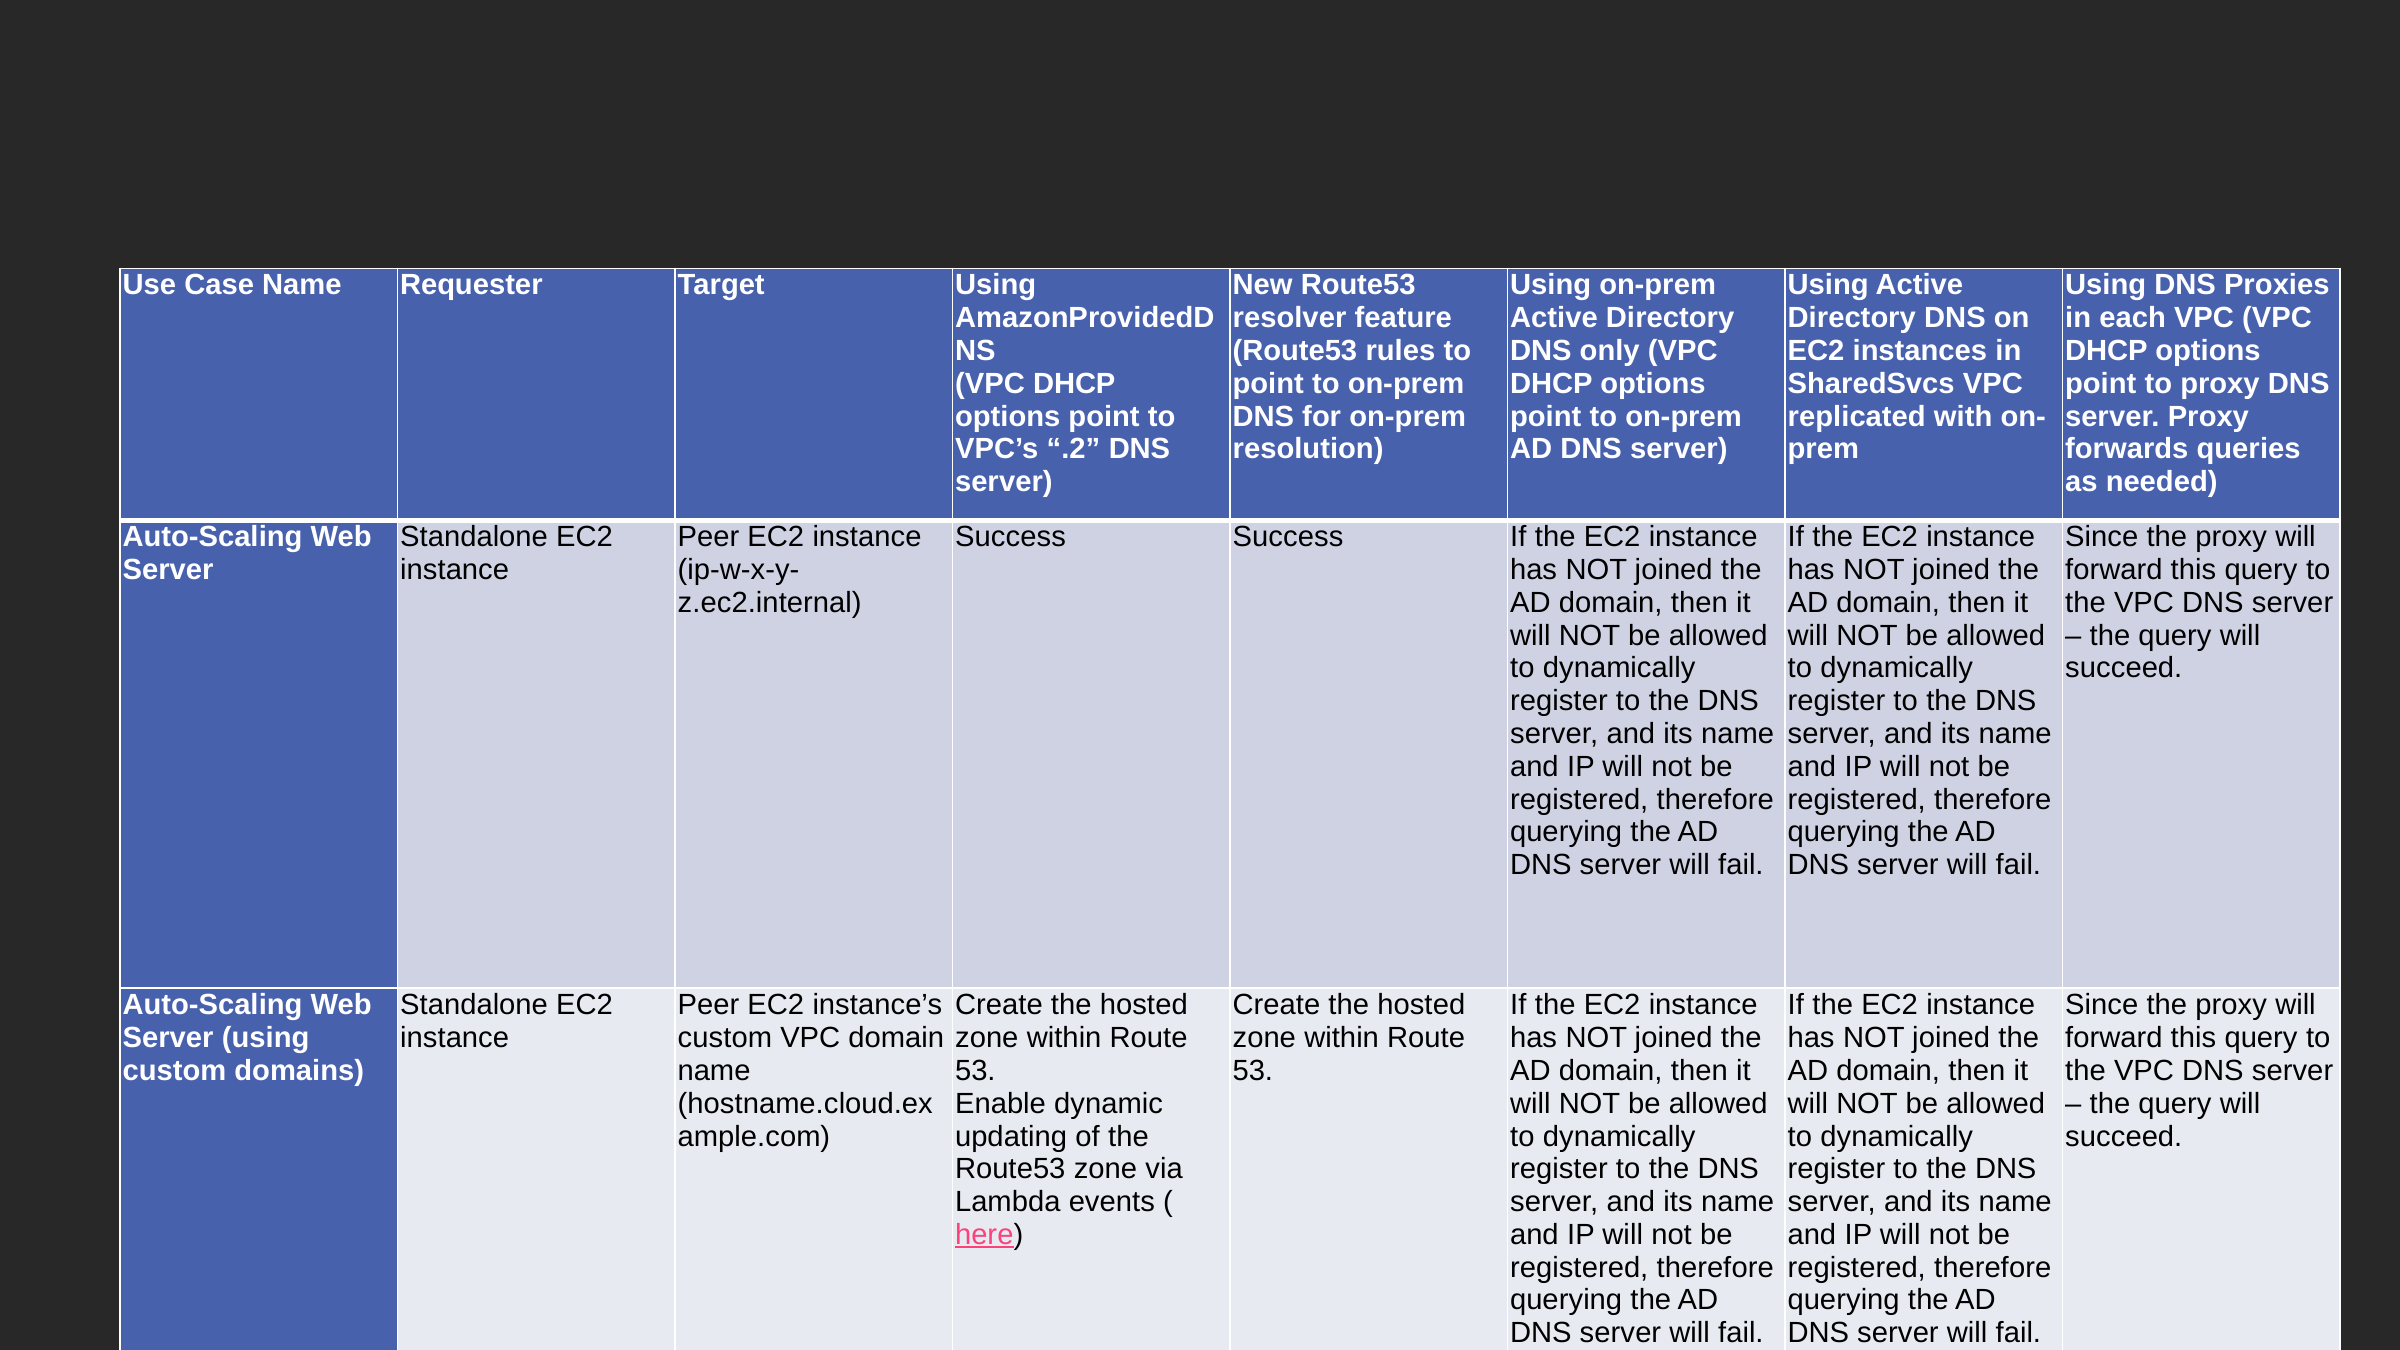

#
| Use Case Name | Requester | Target | Using AmazonProvidedDNS (VPC DHCP options point to VPC’s “.2” DNS server) | New Route53 resolver feature (Route53 rules to point to on-prem DNS for on-prem resolution) | Using on-prem Active Directory DNS only (VPC DHCP options point to on-prem AD DNS server) | Using Active Directory DNS on EC2 instances in SharedSvcs VPC replicated with on-prem | Using DNS Proxies in each VPC (VPC DHCP options point to proxy DNS server. Proxy forwards queries as needed) |
| --- | --- | --- | --- | --- | --- | --- | --- |
| Auto-Scaling Web Server | Standalone EC2 instance | Peer EC2 instance (ip-w-x-y-z.ec2.internal) | Success | Success | If the EC2 instance has NOT joined the AD domain, then it will NOT be allowed to dynamically register to the DNS server, and its name and IP will not be registered, therefore querying the AD DNS server will fail. | If the EC2 instance has NOT joined the AD domain, then it will NOT be allowed to dynamically register to the DNS server, and its name and IP will not be registered, therefore querying the AD DNS server will fail. | Since the proxy will forward this query to the VPC DNS server – the query will succeed. |
| Auto-Scaling Web Server (using custom domains) | Standalone EC2 instance | Peer EC2 instance’s custom VPC domain name (hostname.cloud.example.com) | Create the hosted zone within Route 53. Enable dynamic updating of the Route53 zone via Lambda events (here) | Create the hosted zone within Route 53. | If the EC2 instance has NOT joined the AD domain, then it will NOT be allowed to dynamically register to the DNS server, and its name and IP will not be registered, therefore querying the AD DNS server will fail. | If the EC2 instance has NOT joined the AD domain, then it will NOT be allowed to dynamically register to the DNS server, and its name and IP will not be registered, therefore querying the AD DNS server will fail. | Since the proxy will forward this query to the VPC DNS server – the query will succeed. |
| AD Joined EC2 Server (using custom domains) | AD joined EC2 instance | Peer EC2 instance’s custom VPC domain name (hostname.cloud.example.com) | Since the requesting EC2 instance is joined to the domain, it can’t use AmazonProvidedDNS as its primary DNS server. This scenario would fail. | Create the Route53 Resolver rules within Route 53 to point to the on-prem AD DNS servers. | This will fail since the on-prem DNS server will not know which VPC’s DNS server is authoritative for the specific name (unless it’s within the hostname), and will therefore fail. | This will fail since the on-prem DNS server will not know which VPC’s DNS server is authoritative for the specific name (unless it’s within the hostname), and will therefore fail. | Since the proxy will forward this query to the OnPrem AD or Cloud-based AD DNS server – the query will succeed. |
| Access to On-Prem resource | Standalone or AD joined EC2 instance | Peer EC2 instance’s Active Directory name (hostname.on-prem.example.com) | If the requesting EC2 instance is joined to the domain – Success! If the requesting EC2 instance is standalone, there’s no way to resolve on-prem hostnames – Failure. | Create the Route53 Resolver rules within Route 53 to point to the on-prem AD DNS servers. | Success | Success | Since the proxy will forward this query to the OnPrem AD or Cloud-based AD DNS server – the query will succeed. |
| RedShift/ Private Endpoint datastore | Standalone EC2 instance | AWS Managed service or otherwise non-AD joined resource (PrivateLink, EMR child node, Redshift cluster, etc.) | Success | Since you’re using AmazonProvidedDNS, this will succeed without any alteration. | This will fail, since the on-prem DNS server can’t send the query back to the origin VPC’s DNS server. Note: We may see negative success here if the PrivateLink / AWS servicename is publicly available and an Internet path exists | If Lambda is used to update a custom domain zone within Route53 that’s shared with the SharedServices VPC (with the AD DNS server), and the Lambda updates the hosted zone with the right IP address – Success! | Since the proxy will forward this query to the VPC DNS server – the query will succeed. |
| RedShift/ Private Endpoint datastore | AD joined EC2 instance | AWS Managed service or otherwise non-AD joined resource | Since the EC2 instance is joined to the domain, it can’t use AmazonProvidedDNS as its primary DNS server. This circumstance would fail. | Since you’re using AmazonProvidedDNS, this will succeed without any alteration. | This will fail, since the on-prem DNS server can’t send the query back to the VPC’s DNS from which it came. | This will fail, since the on-prem DNS server can’t send the query back to the VPC’s DNS from which it came. | Since the local VPC proxy will forward this query to the VPC DNS server – the query will succeed. |
| Final Recommendation |  |  | Use in cases where there is no expectation of on-premises interaction. | Recommended general solution in all cases. | Only use in cases where Cloud is acting as data-center extension and no cloud services will be used. |  |  |